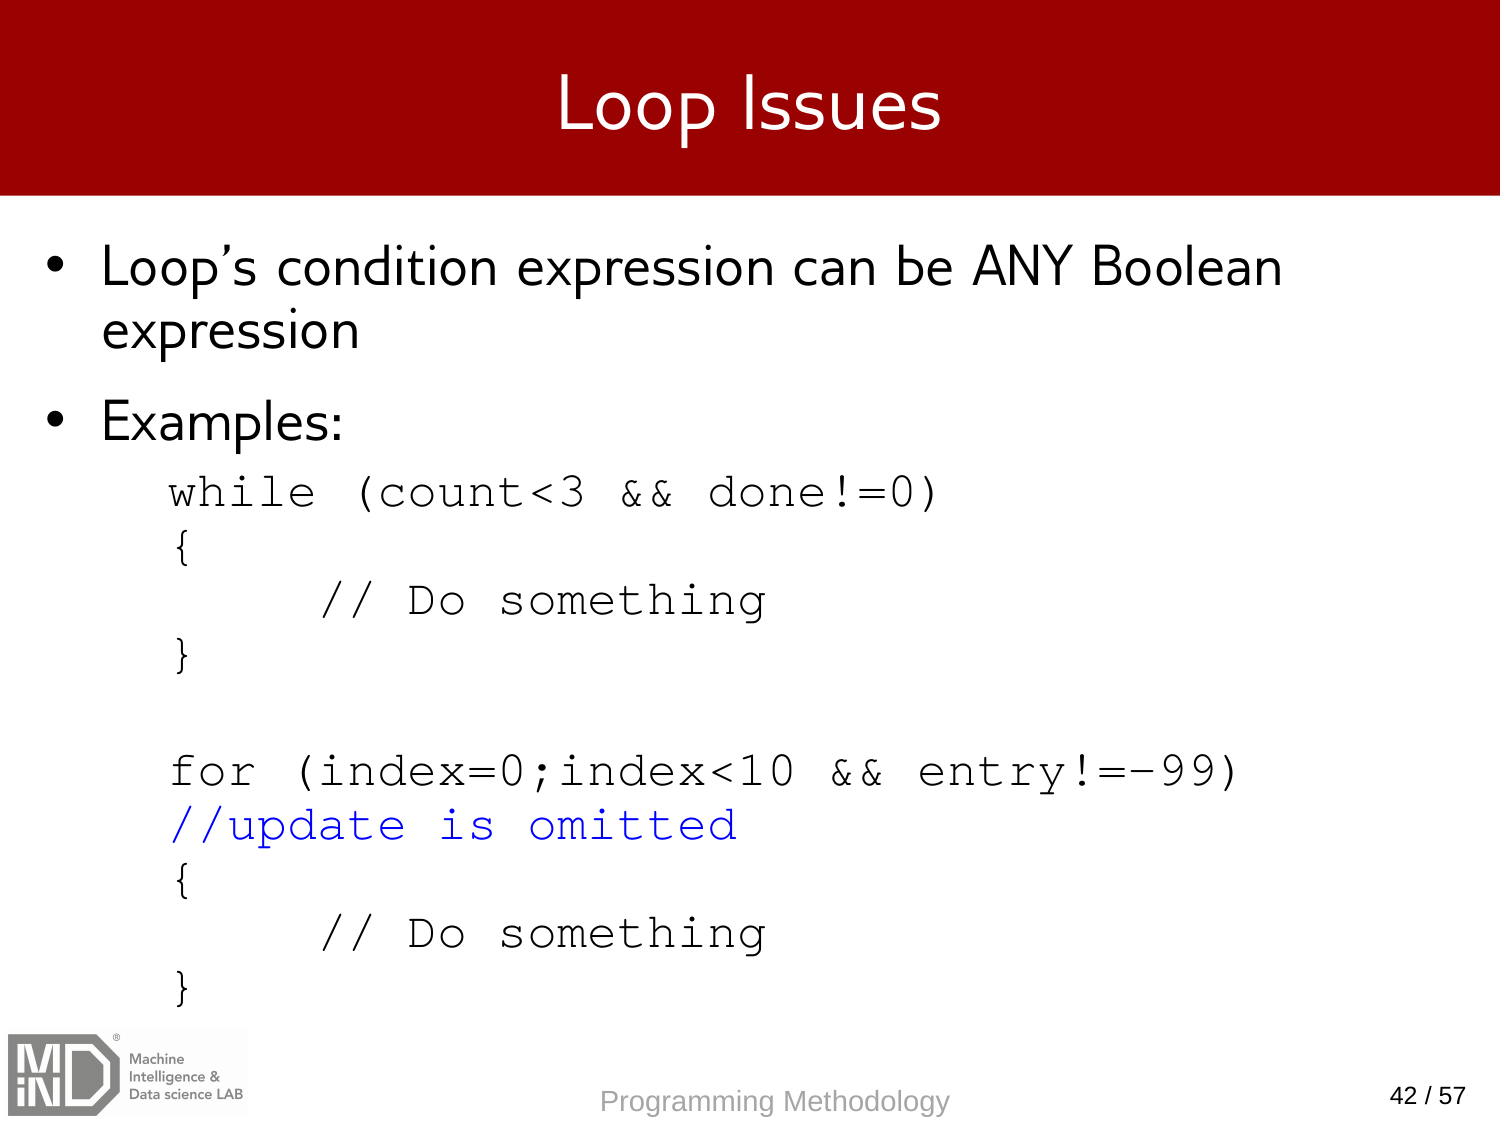

# Loop Issues
Loop’s condition expression can be ANY Boolean expression
Examples:
	while (count<3 && done!=0)
{
     // Do something
}

	for (index=0;index<10 && entry!=-99)   //update is omitted
{
     // Do something
}
42 / 57